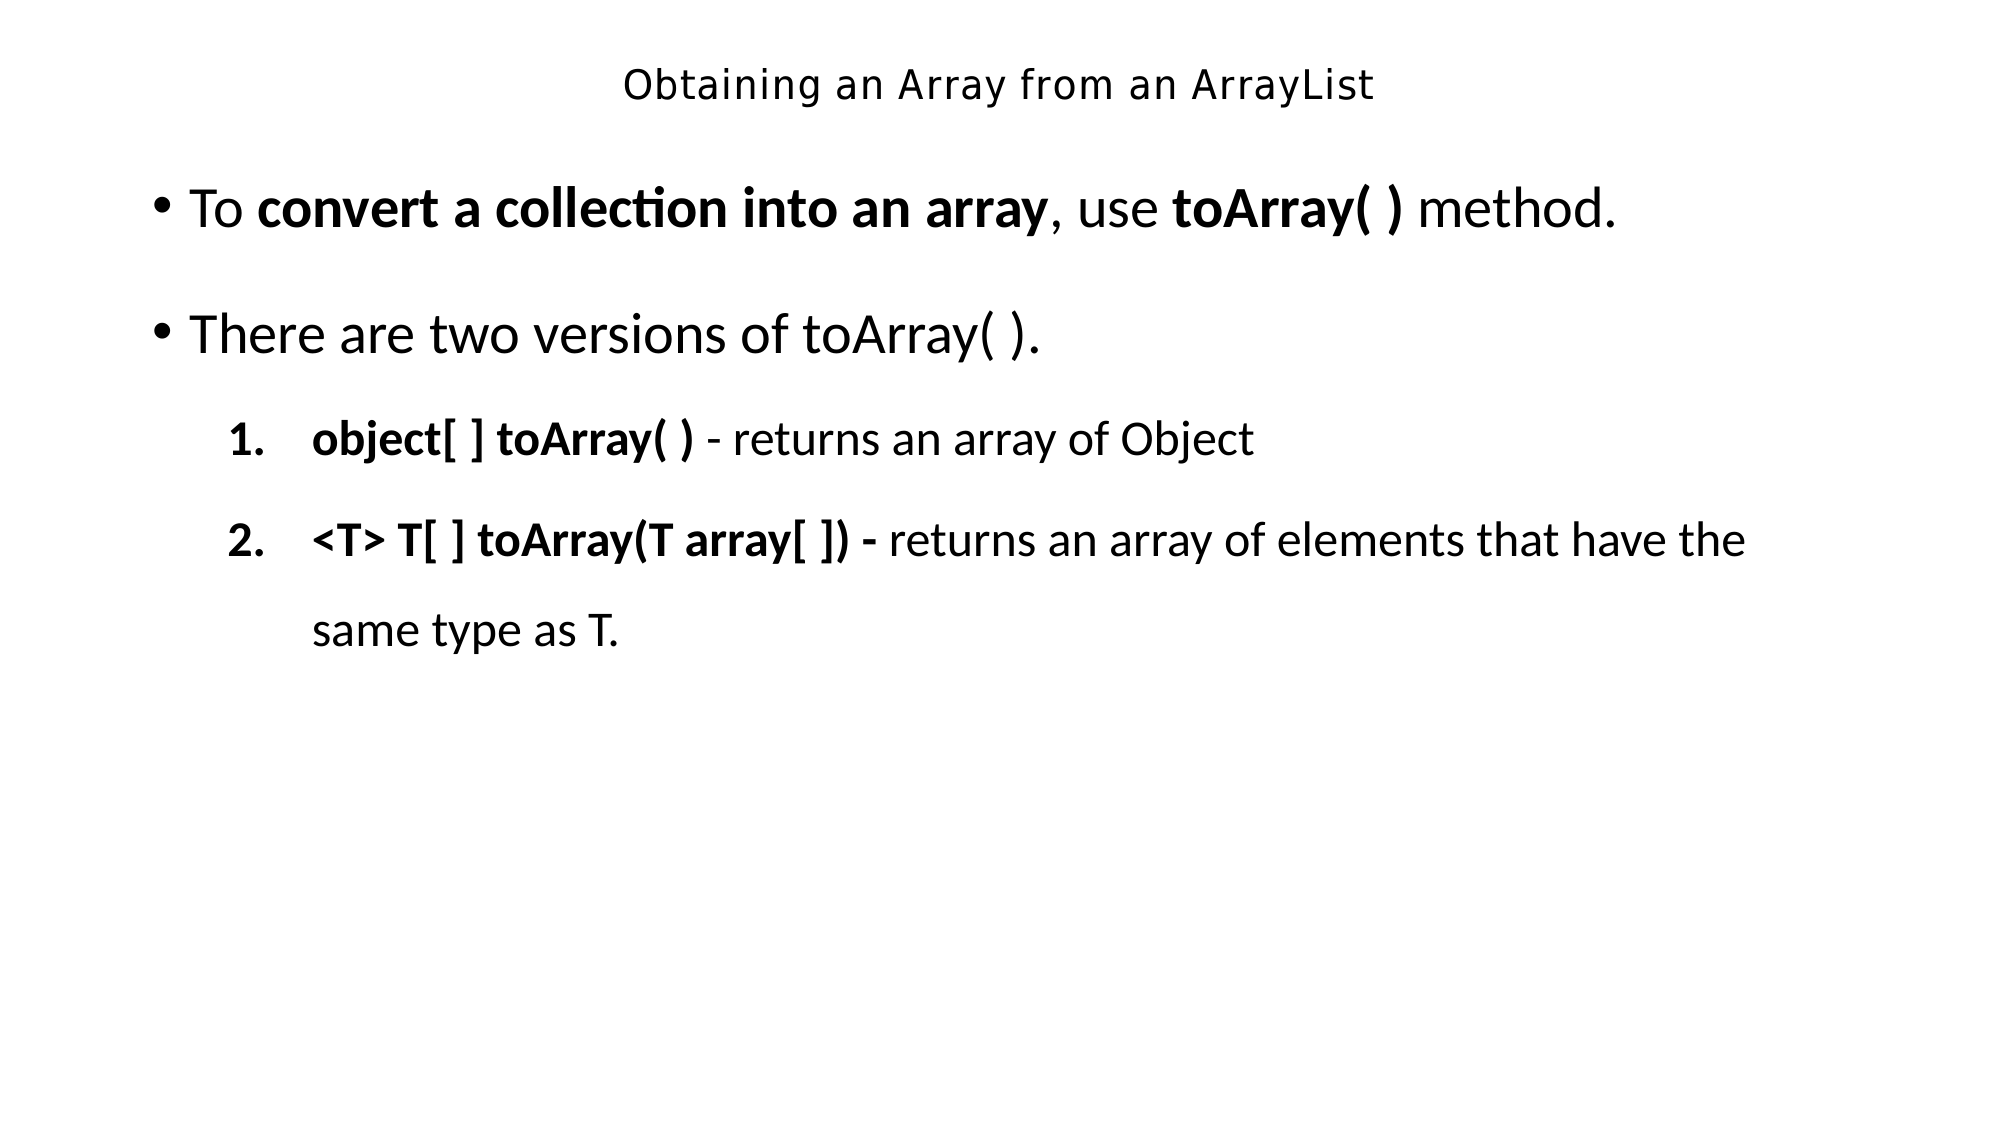

# Obtaining an Array from an ArrayList
To convert a collection into an array, use toArray( ) method.
There are two versions of toArray( ).
object[ ] toArray( ) - returns an array of Object
<T> T[ ] toArray(T array[ ]) - returns an array of elements that have the same type as T.